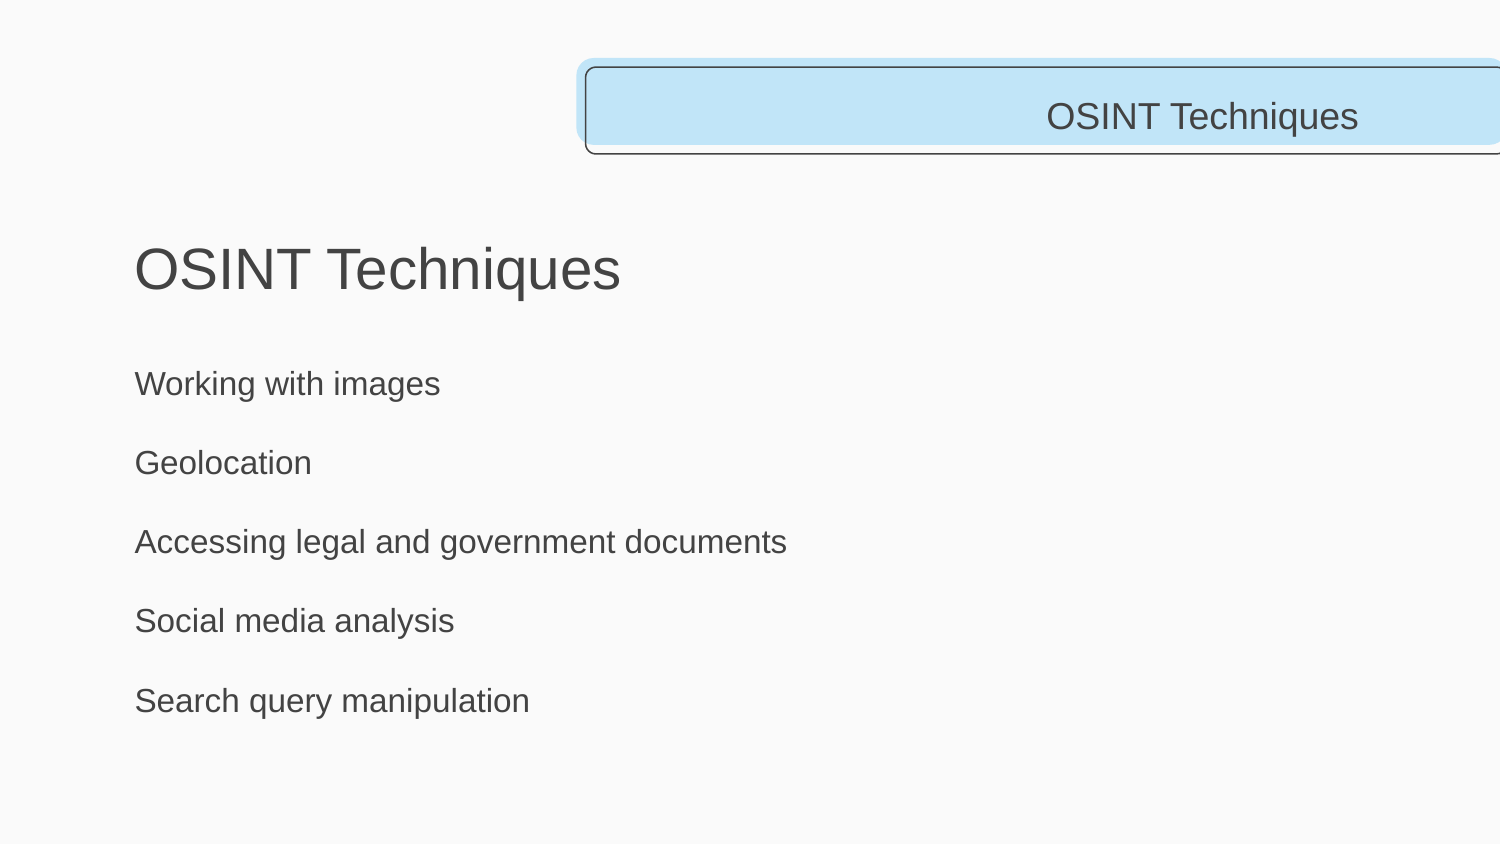

# OSINT Techniques
OSINT Techniques
Working with images
Geolocation
Accessing legal and government documents
Social media analysis
Search query manipulation